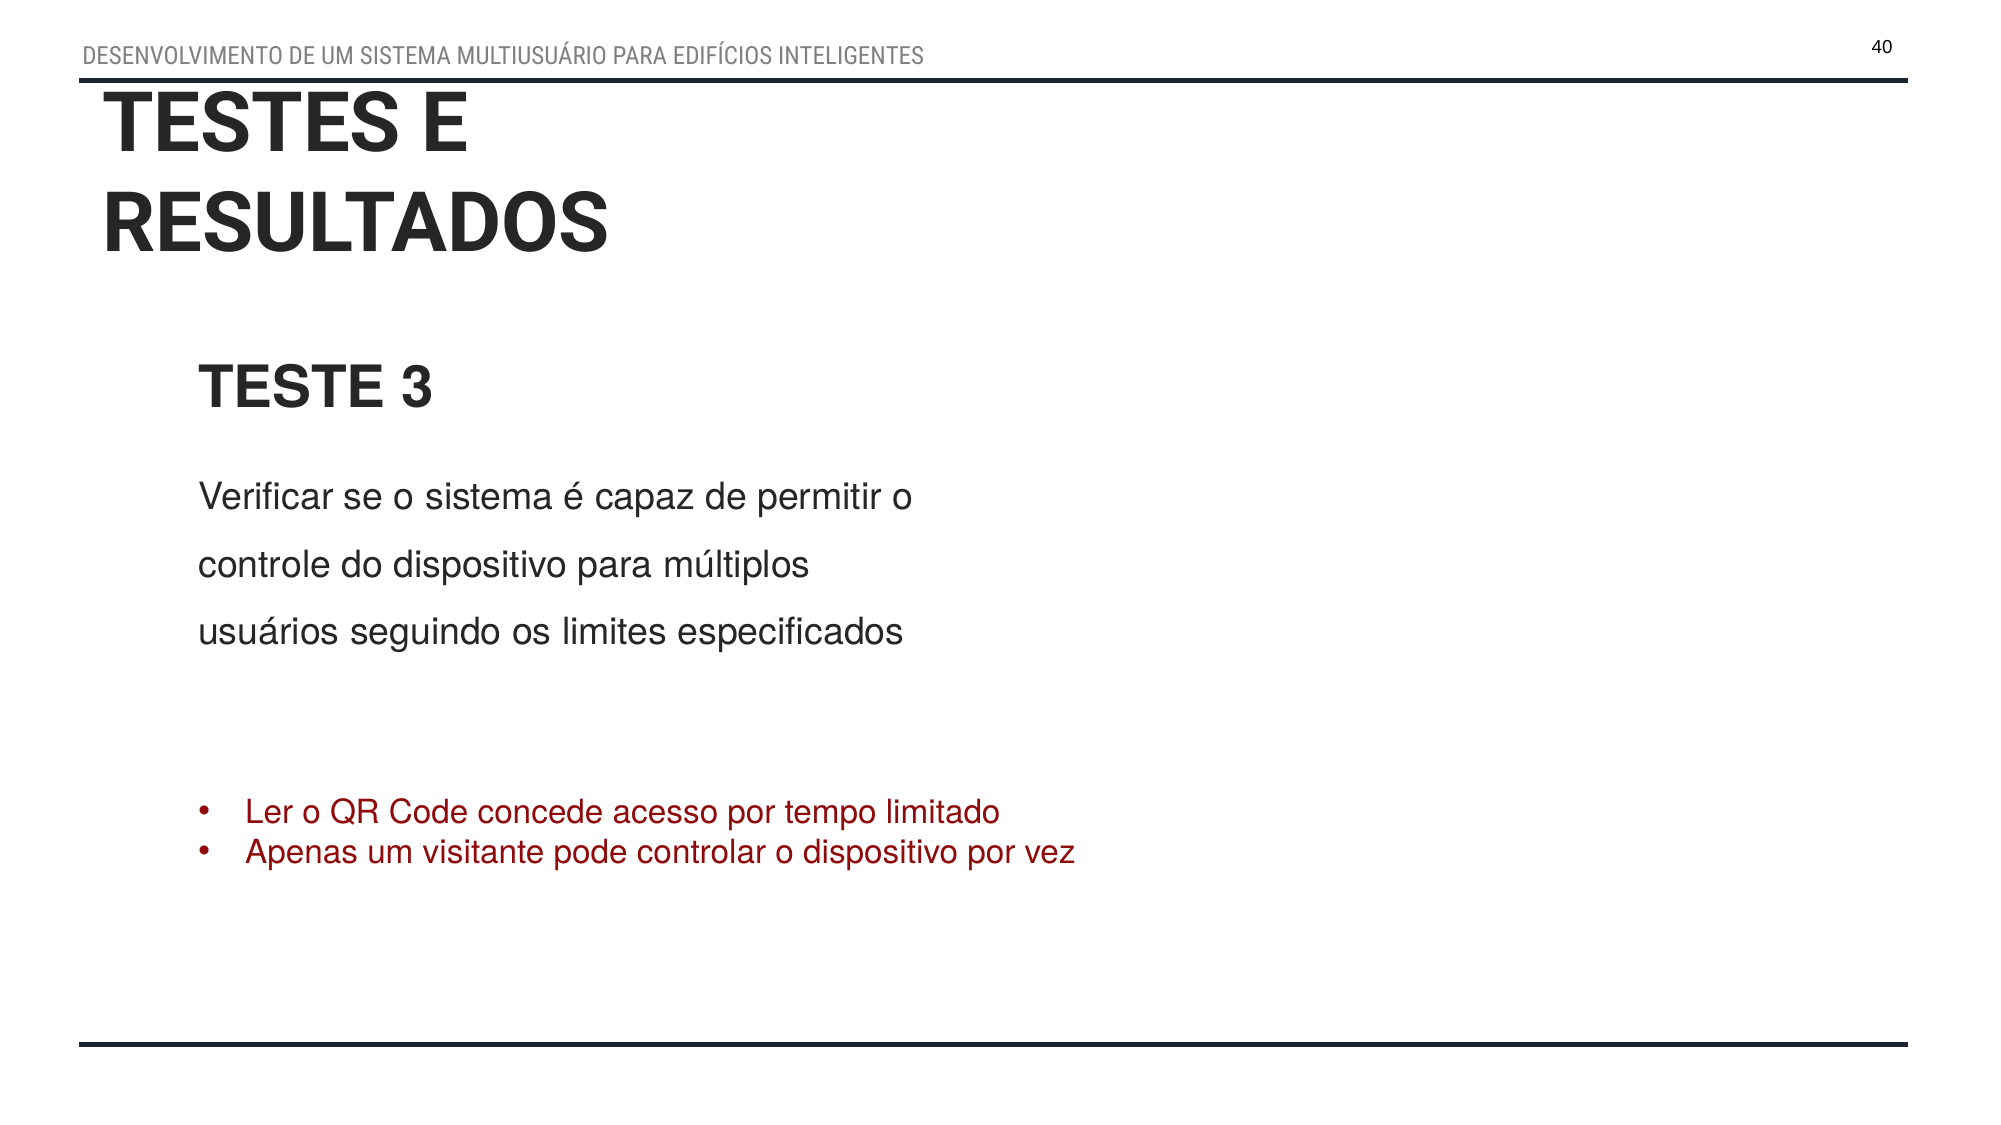

40
DESENVOLVIMENTO DE UM SISTEMA MULTIUSUÁRIO PARA EDIFÍCIOS INTELIGENTES
TESTES E RESULTADOS
TESTE 3
Verificar se o sistema é capaz de permitir o controle do dispositivo para múltiplos usuários seguindo os limites especificados
Ler o QR Code concede acesso por tempo limitado
Apenas um visitante pode controlar o dispositivo por vez